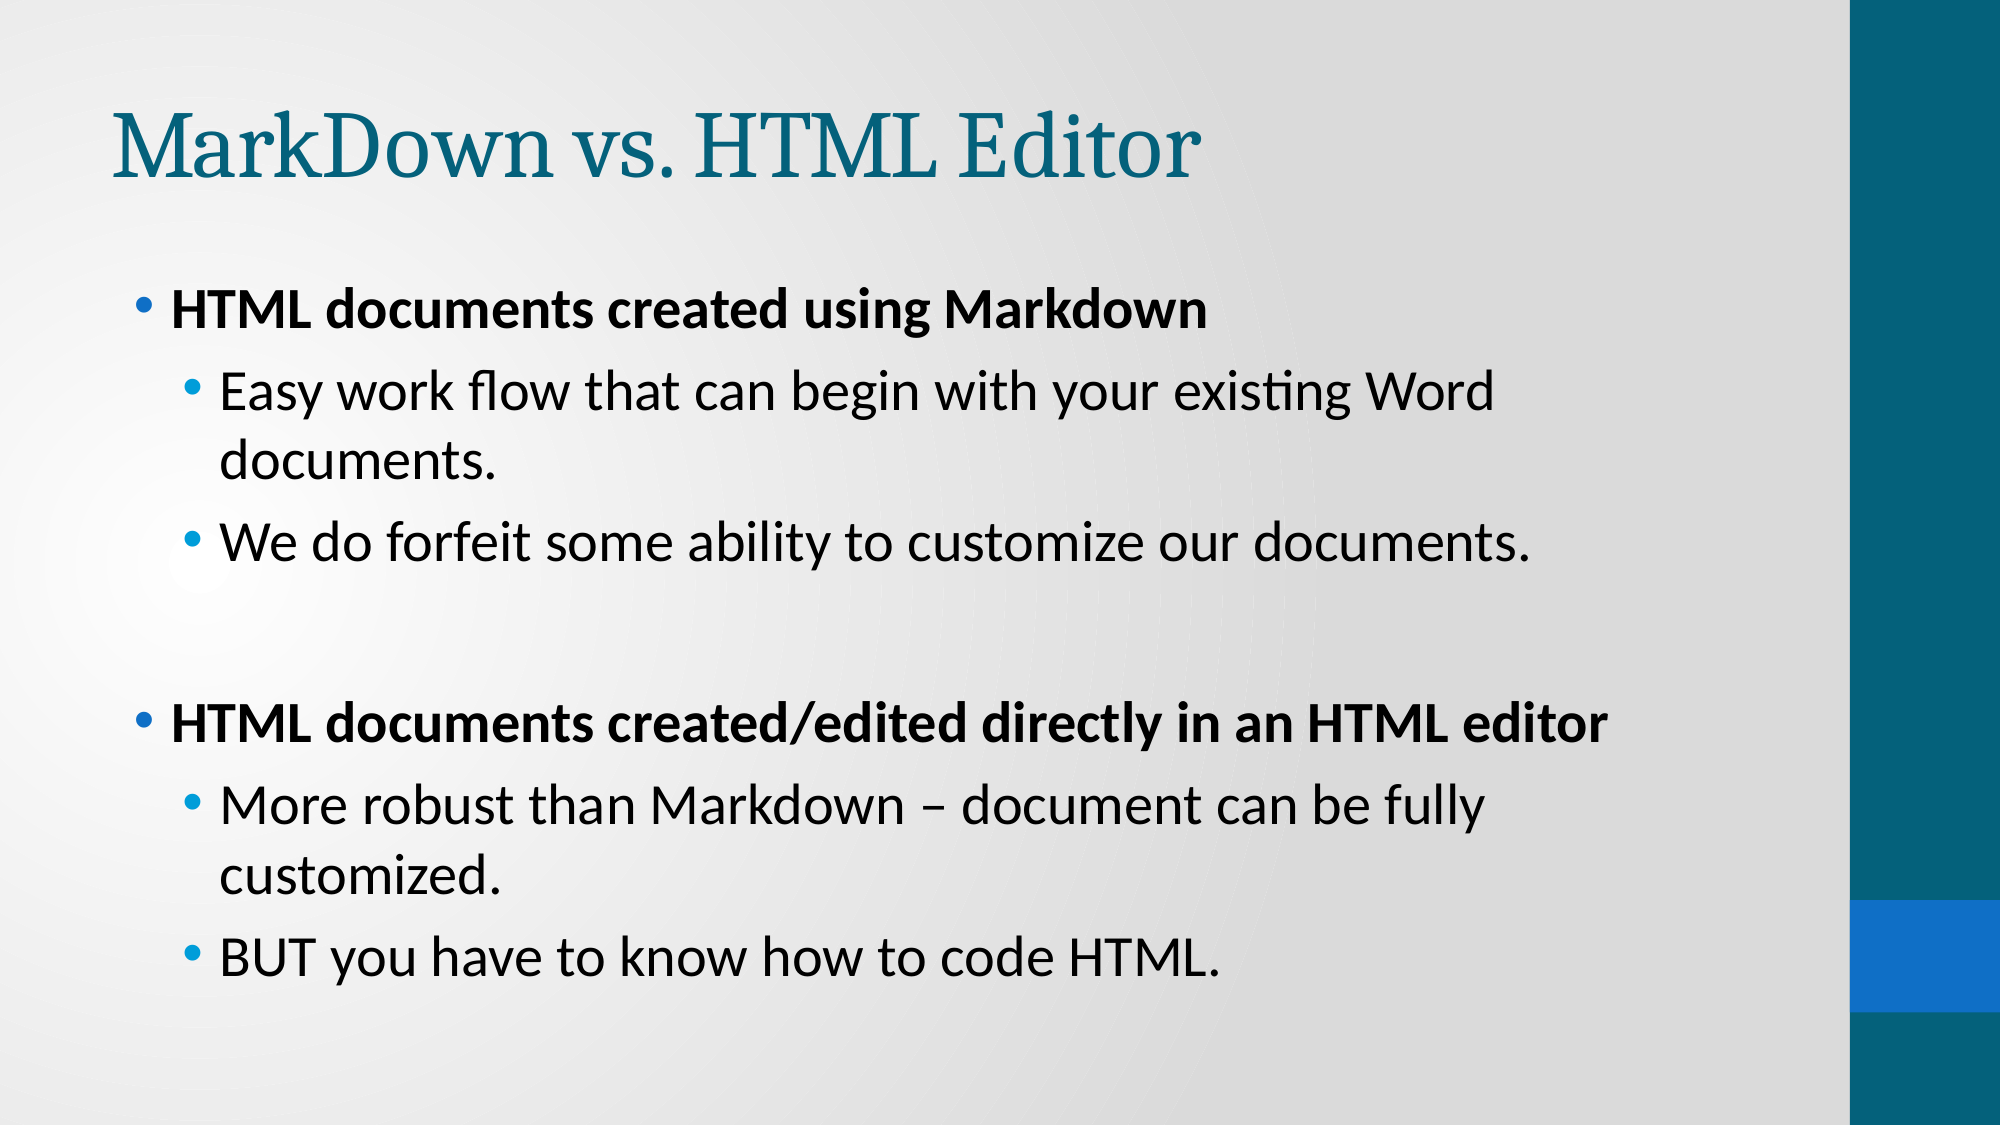

# MarkDown vs. HTML Editor
HTML documents created using Markdown
Easy work flow that can begin with your existing Word documents.
We do forfeit some ability to customize our documents.

HTML documents created/edited directly in an HTML editor
More robust than Markdown – document can be fully customized.
BUT you have to know how to code HTML.